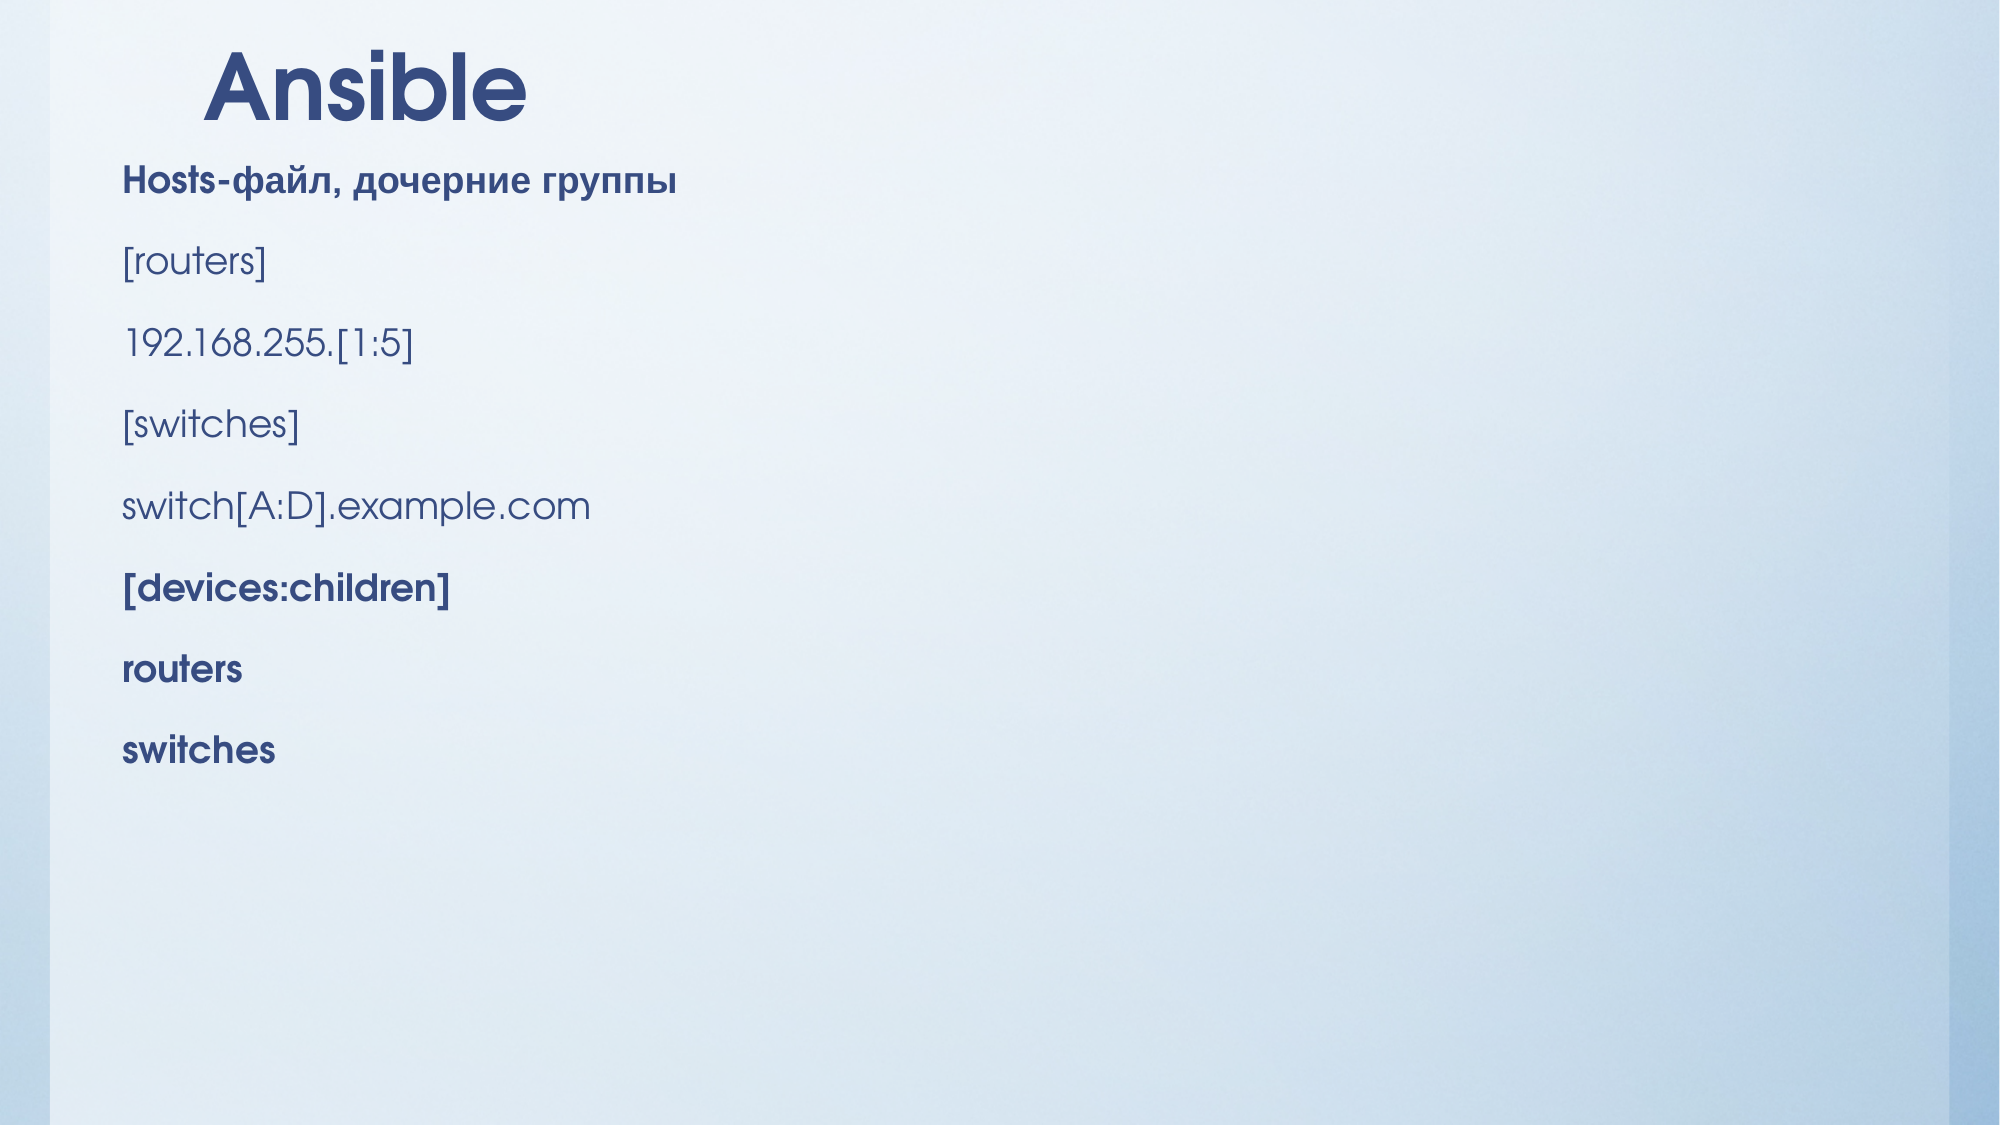

# Ansible
Hosts-файл, дочерние группы
[routers]
192.168.255.[1:5]
[switches]
switch[A:D].example.com
[devices:children]
routers
switches